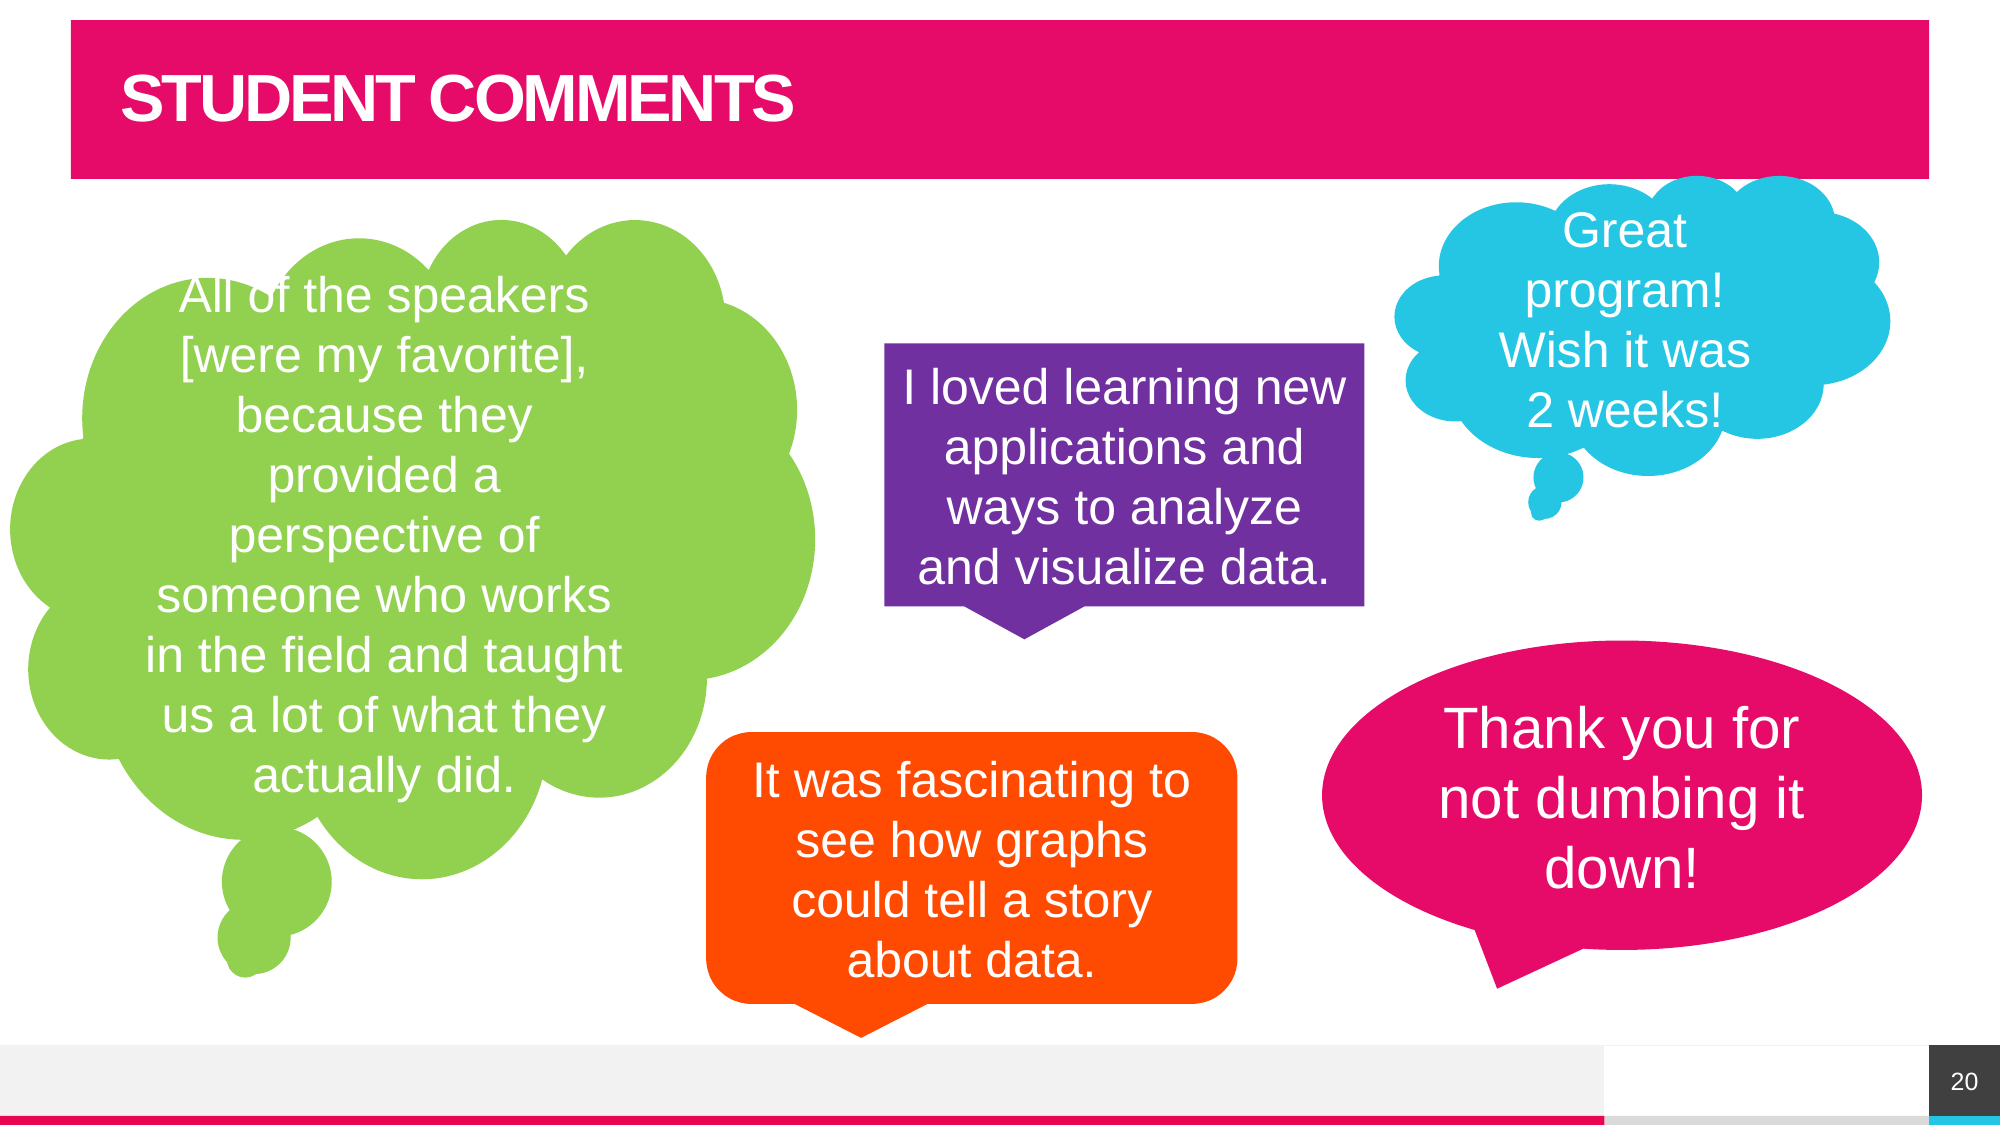

# STUDENT COMMENTS
Great program! Wish it was 2 weeks!
All of the speakers [were my favorite], because they provided a perspective of someone who works in the field and taught us a lot of what they actually did.

I loved learning new applications and ways to analyze and visualize data.
Thank you for not dumbing it down!
It was fascinating to see how graphs could tell a story about data.
20